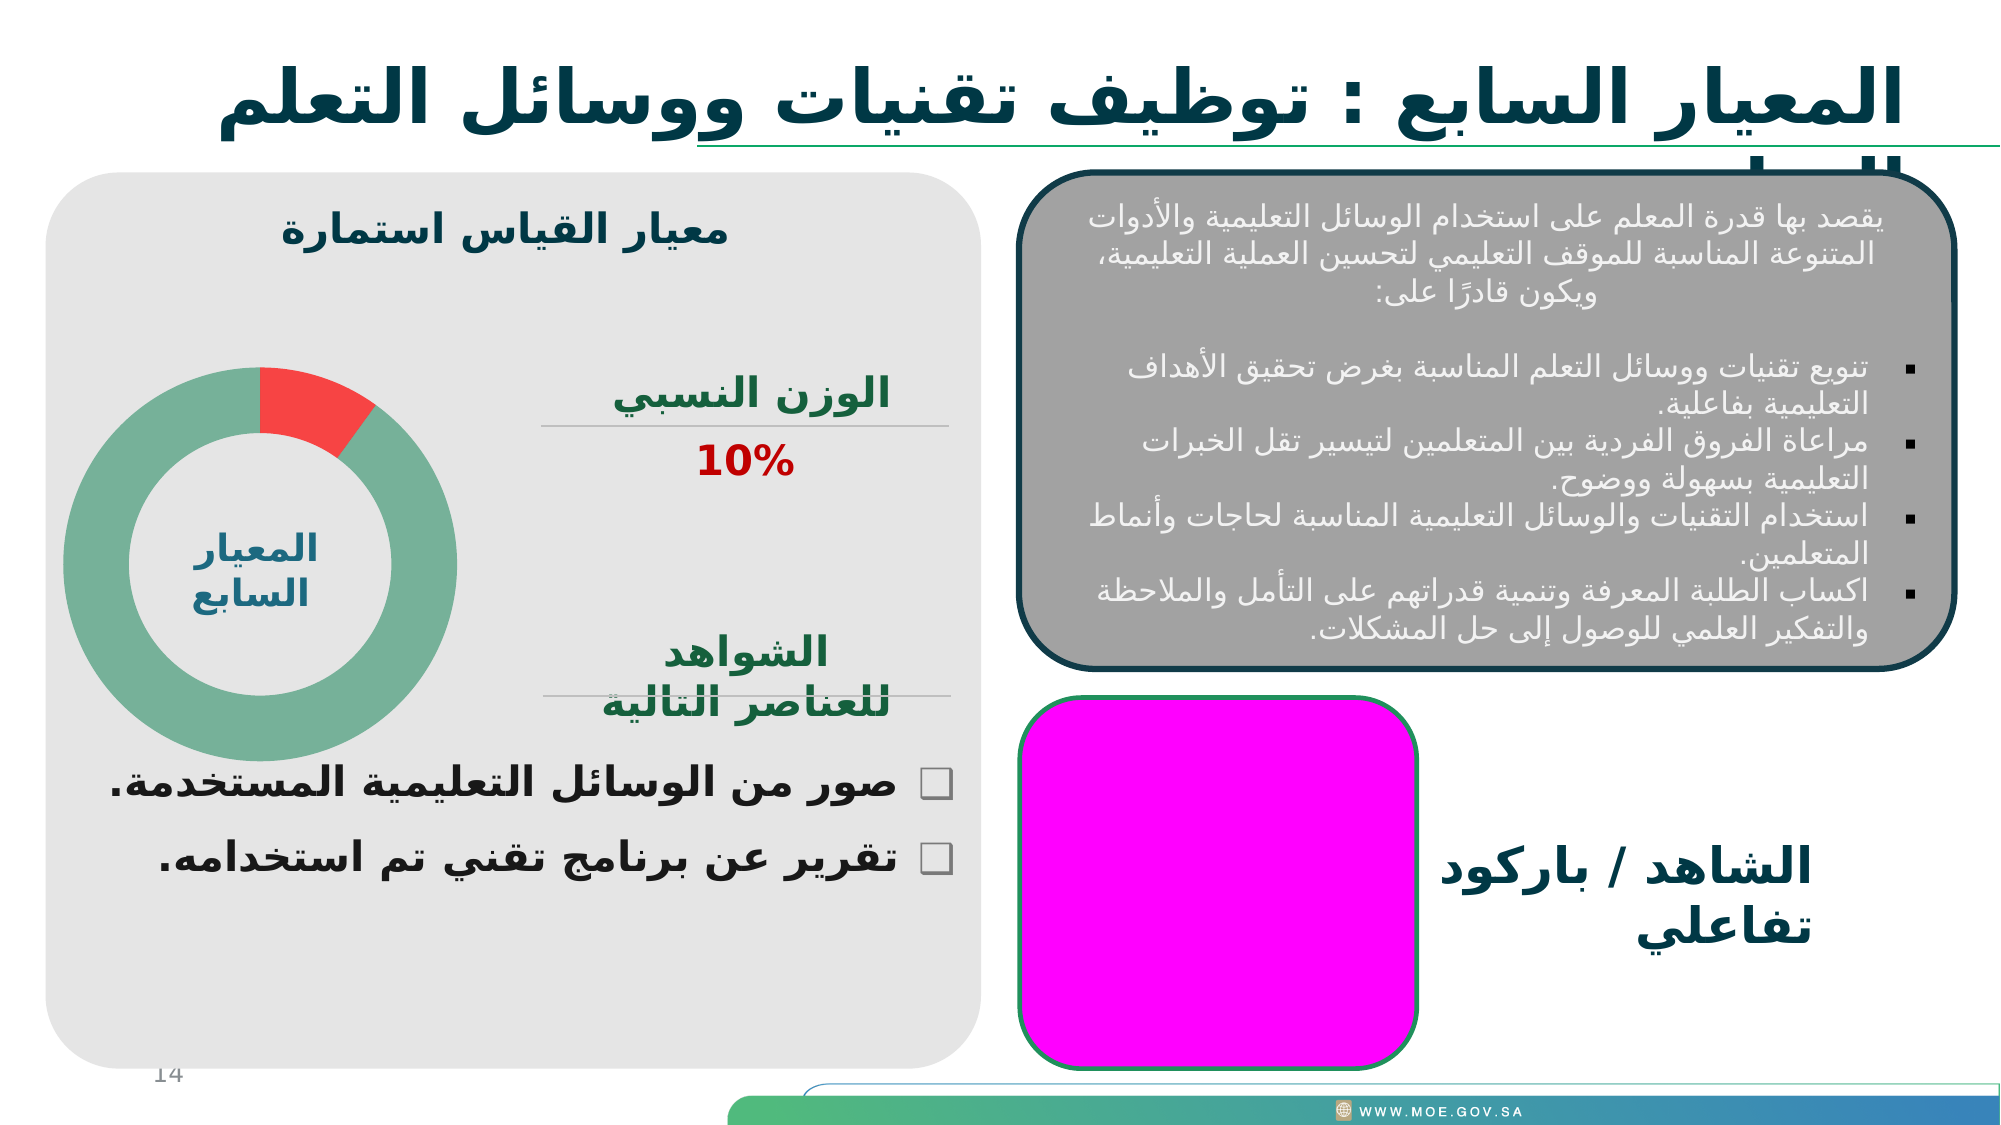

المعيار السابع : توظيف تقنيات ووسائل التعلم المناسبة

### Chart

| Category | w |  |
|---|---|---|
| Completed | 10.0 | 0.1 |
الوزن النسبي
الشواهد للعناصر التالية
المعيار السابع
معيار القياس استمارة
يقصد بها قدرة المعلم على استخدام الوسائل التعليمية والأدوات المتنوعة المناسبة للموقف التعليمي لتحسين العملية التعليمية، ويكون قادرًا على:

تنويع تقنيات ووسائل التعلم المناسبة بغرض تحقيق الأهداف التعليمية بفاعلية.
مراعاة الفروق الفردية بين المتعلمين لتيسير تقل الخبرات التعليمية بسهولة ووضوح.
استخدام التقنيات والوسائل التعليمية المناسبة لحاجات وأنماط المتعلمين.
اكساب الطلبة المعرفة وتنمية قدراتهم على التأمل والملاحظة والتفكير العلمي للوصول إلى حل المشكلات.
10%

صور من الوسائل التعليمية المستخدمة.
تقرير عن برنامج تقني تم استخدامه.
الشاهد / باركود تفاعلي
14